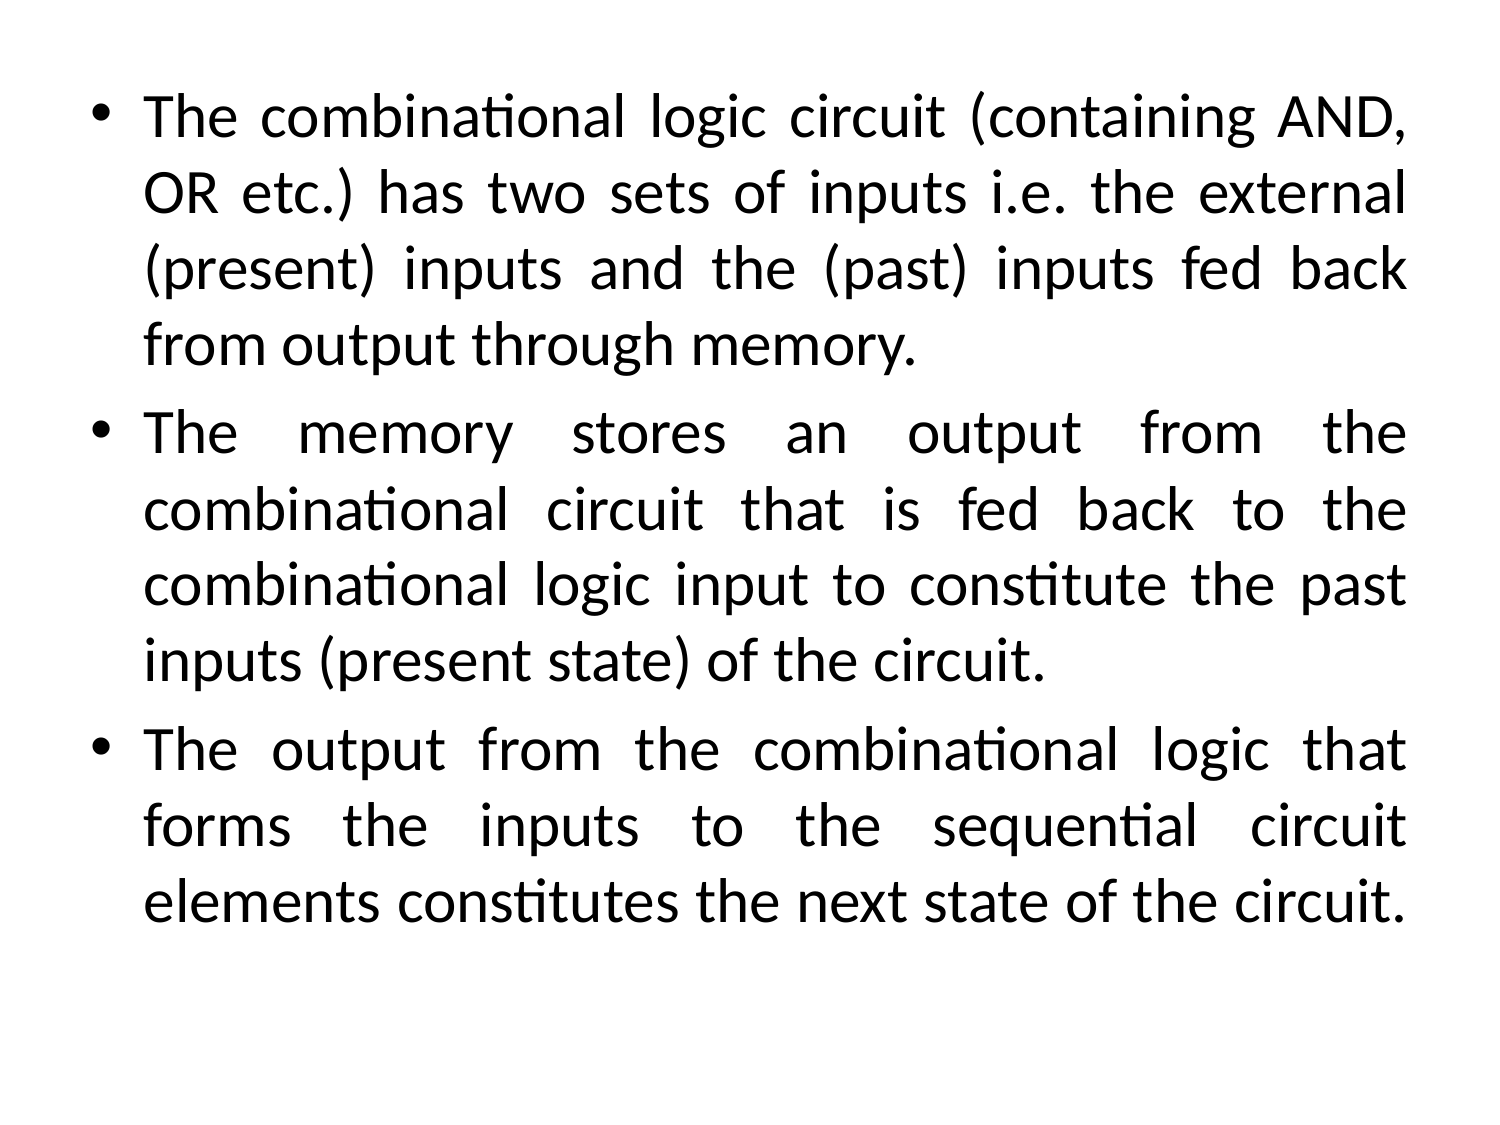

The combinational logic circuit (containing AND, OR etc.) has two sets of inputs i.e. the external (present) inputs and the (past) inputs fed back from output through memory.
The memory stores an output from the combinational circuit that is fed back to the combinational logic input to constitute the past inputs (present state) of the circuit.
The output from the combinational logic that forms the inputs to the sequential circuit elements constitutes the next state of the circuit.